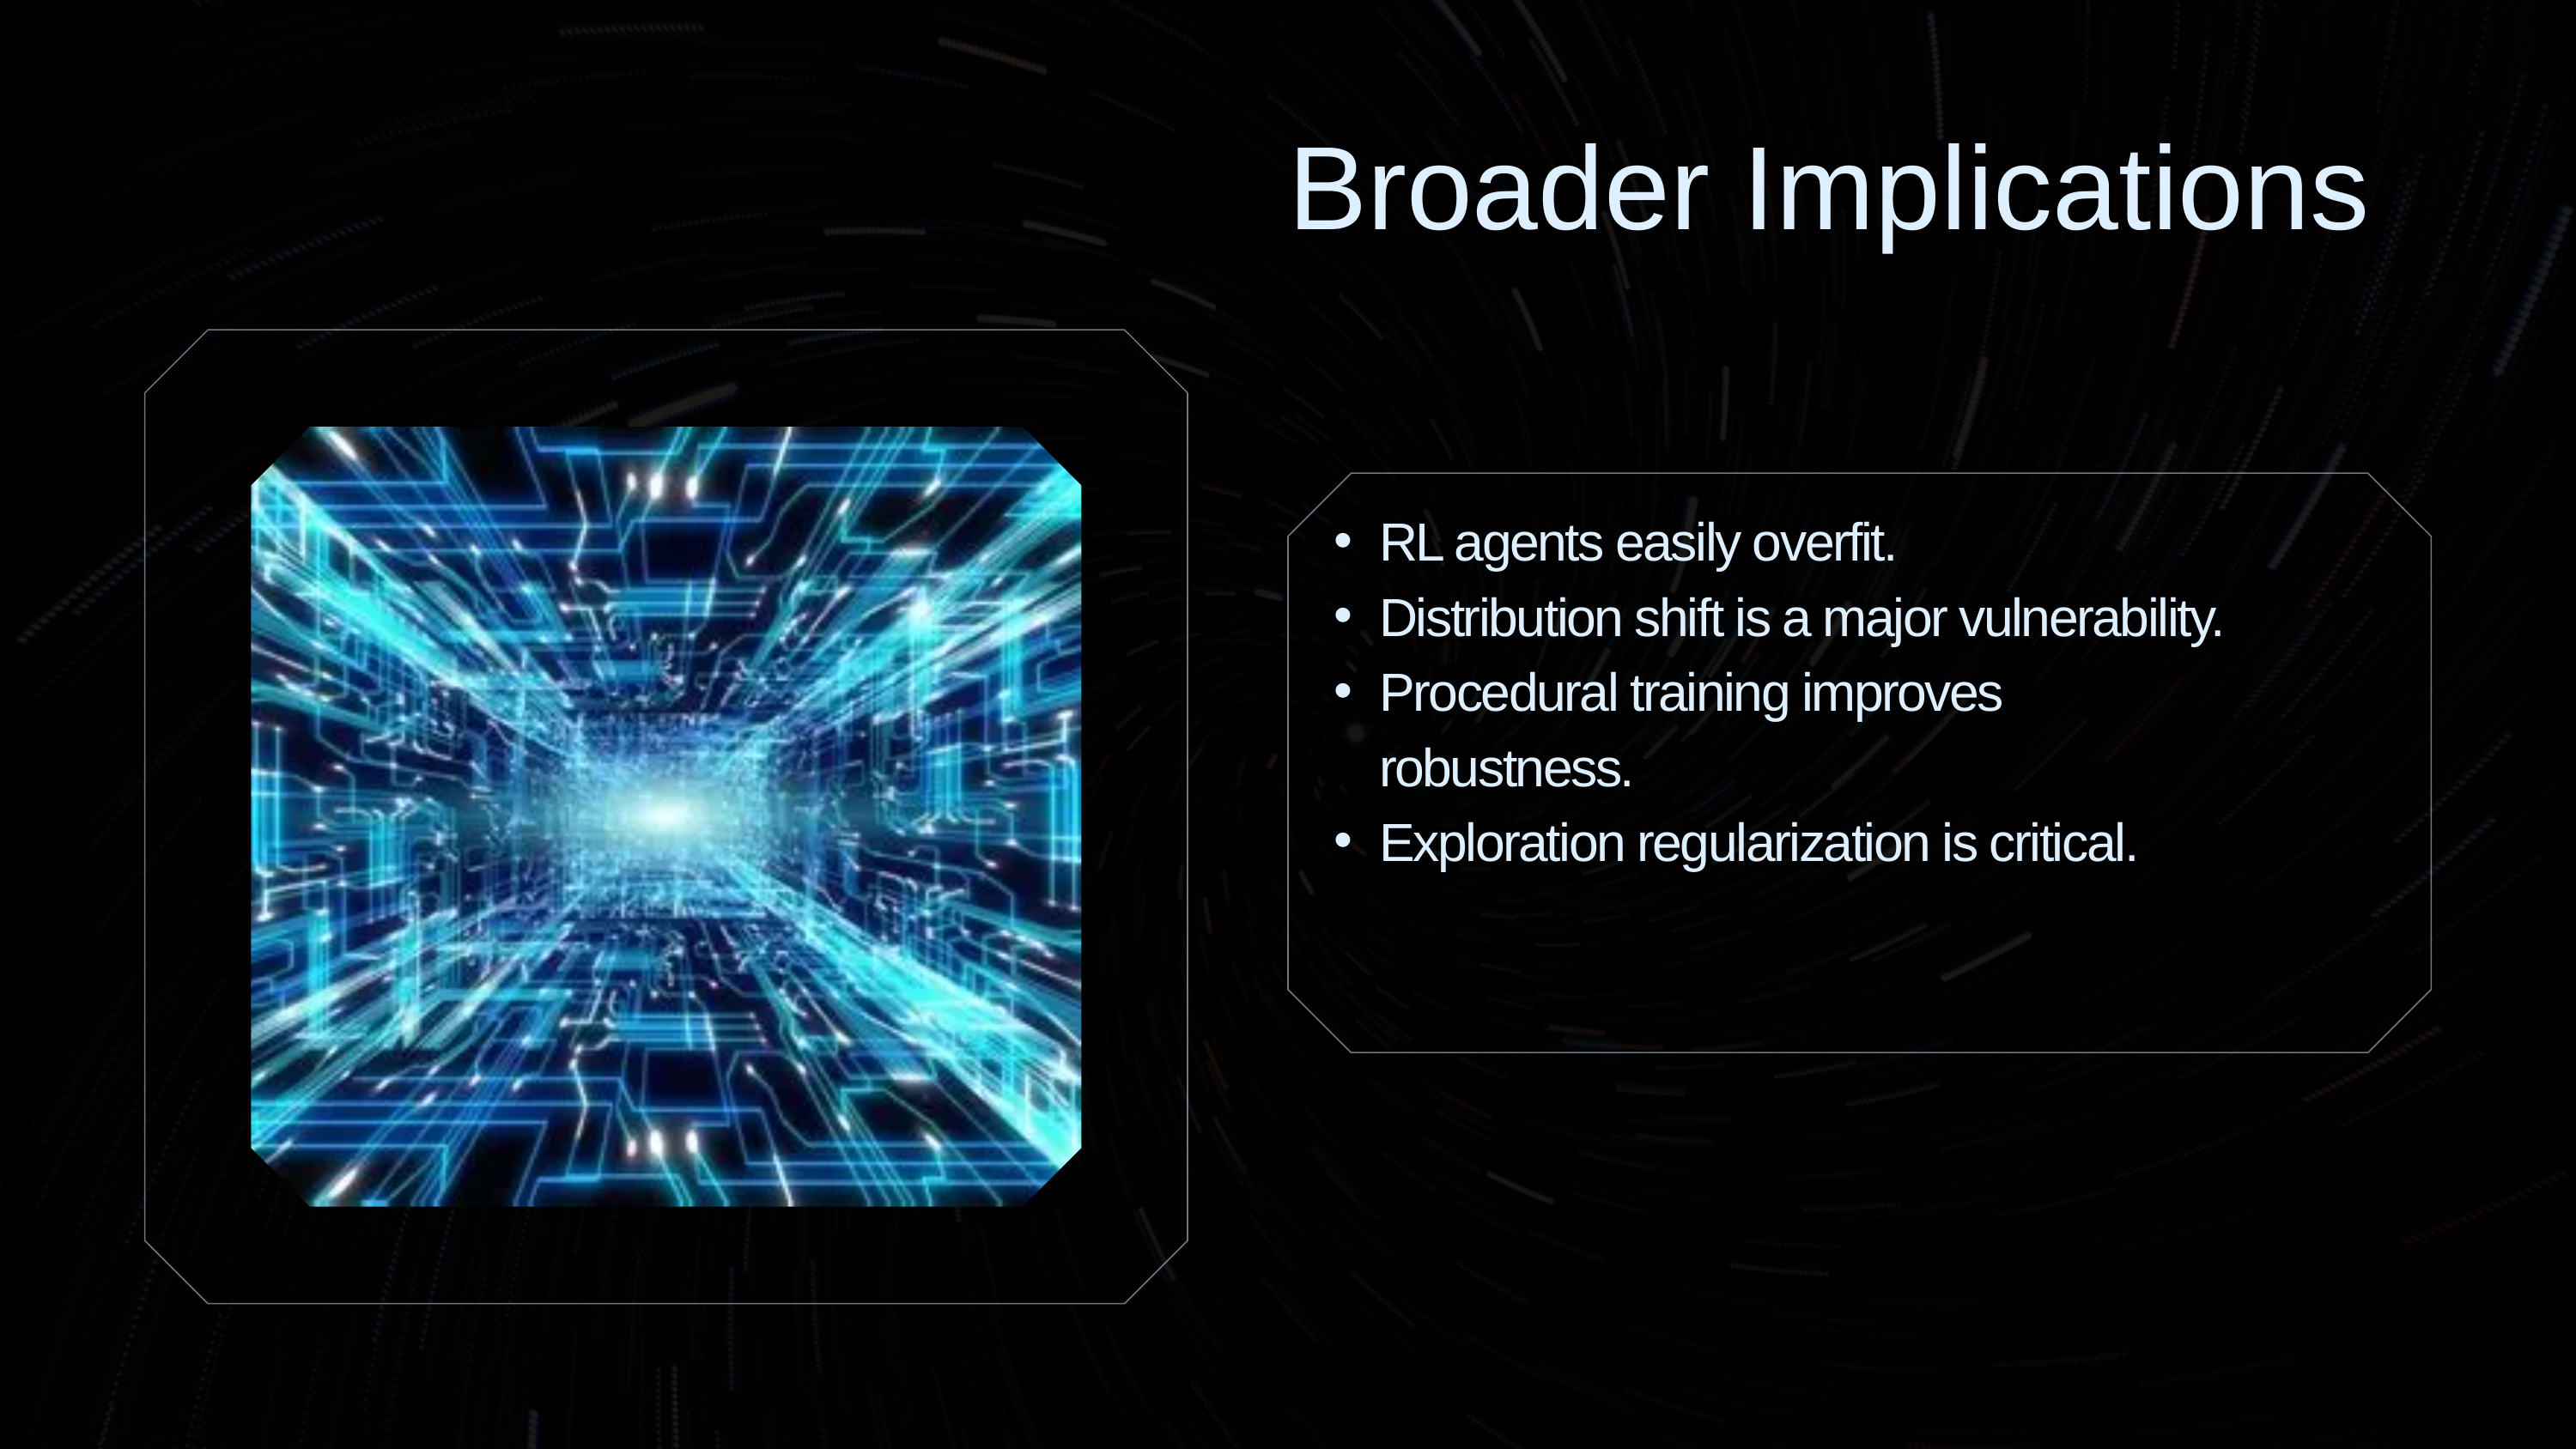

Broader Implications

RL agents easily overfit.
Distribution shift is a major vulnerability.
Procedural training improves robustness.
Exploration regularization is critical.